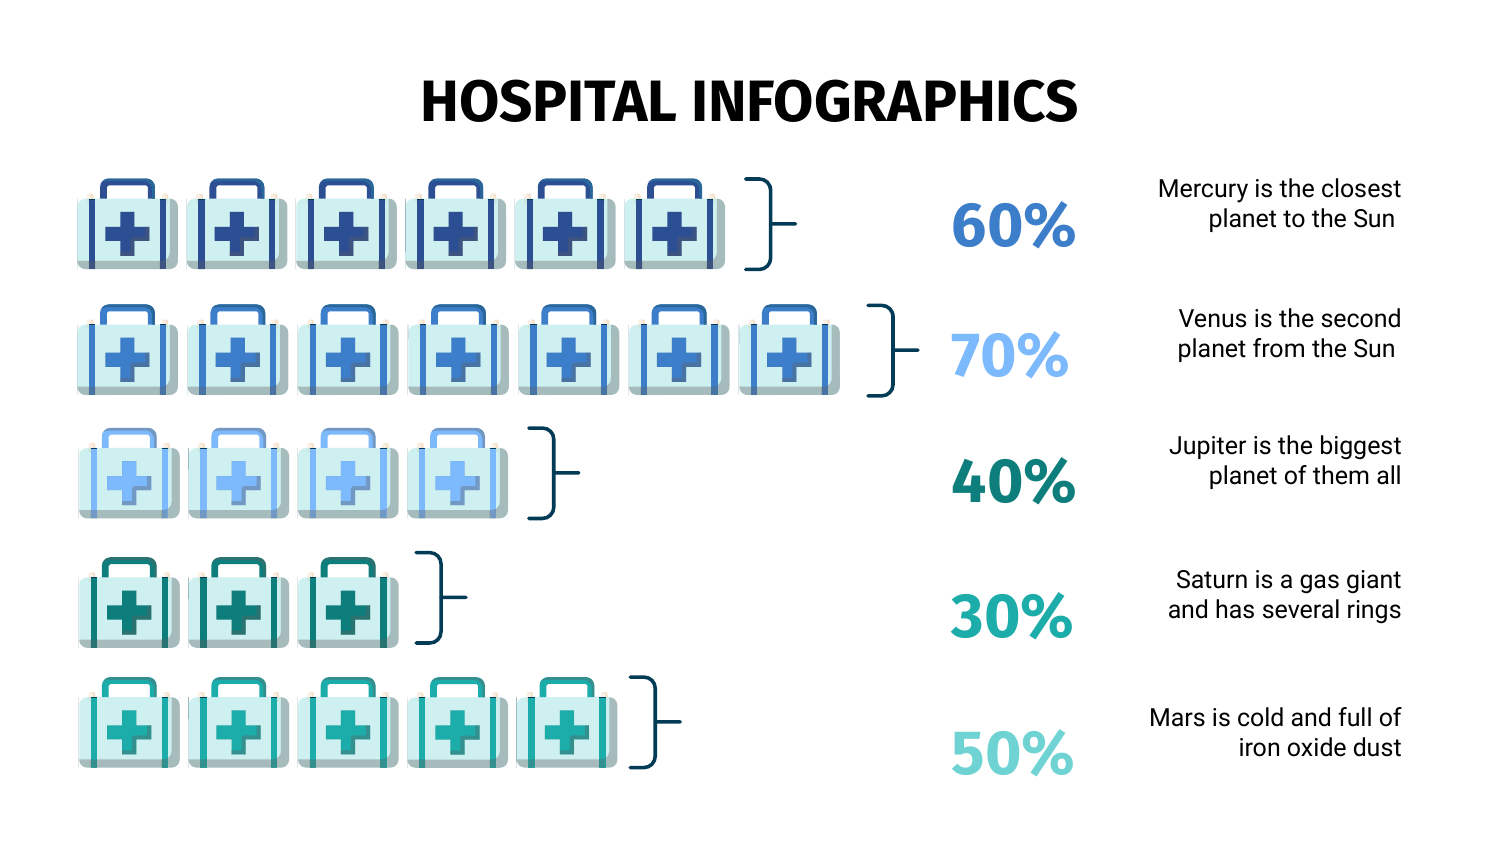

HOSPITAL INFOGRAPHICS
Mercury is the closest planet to the Sun
60%

Venus is the second planet from the Sun
70%

Jupiter is the biggest planet of them all
40%

Saturn is a gas giant and has several rings

30%

Mars is cold and full of iron oxide dust

50%